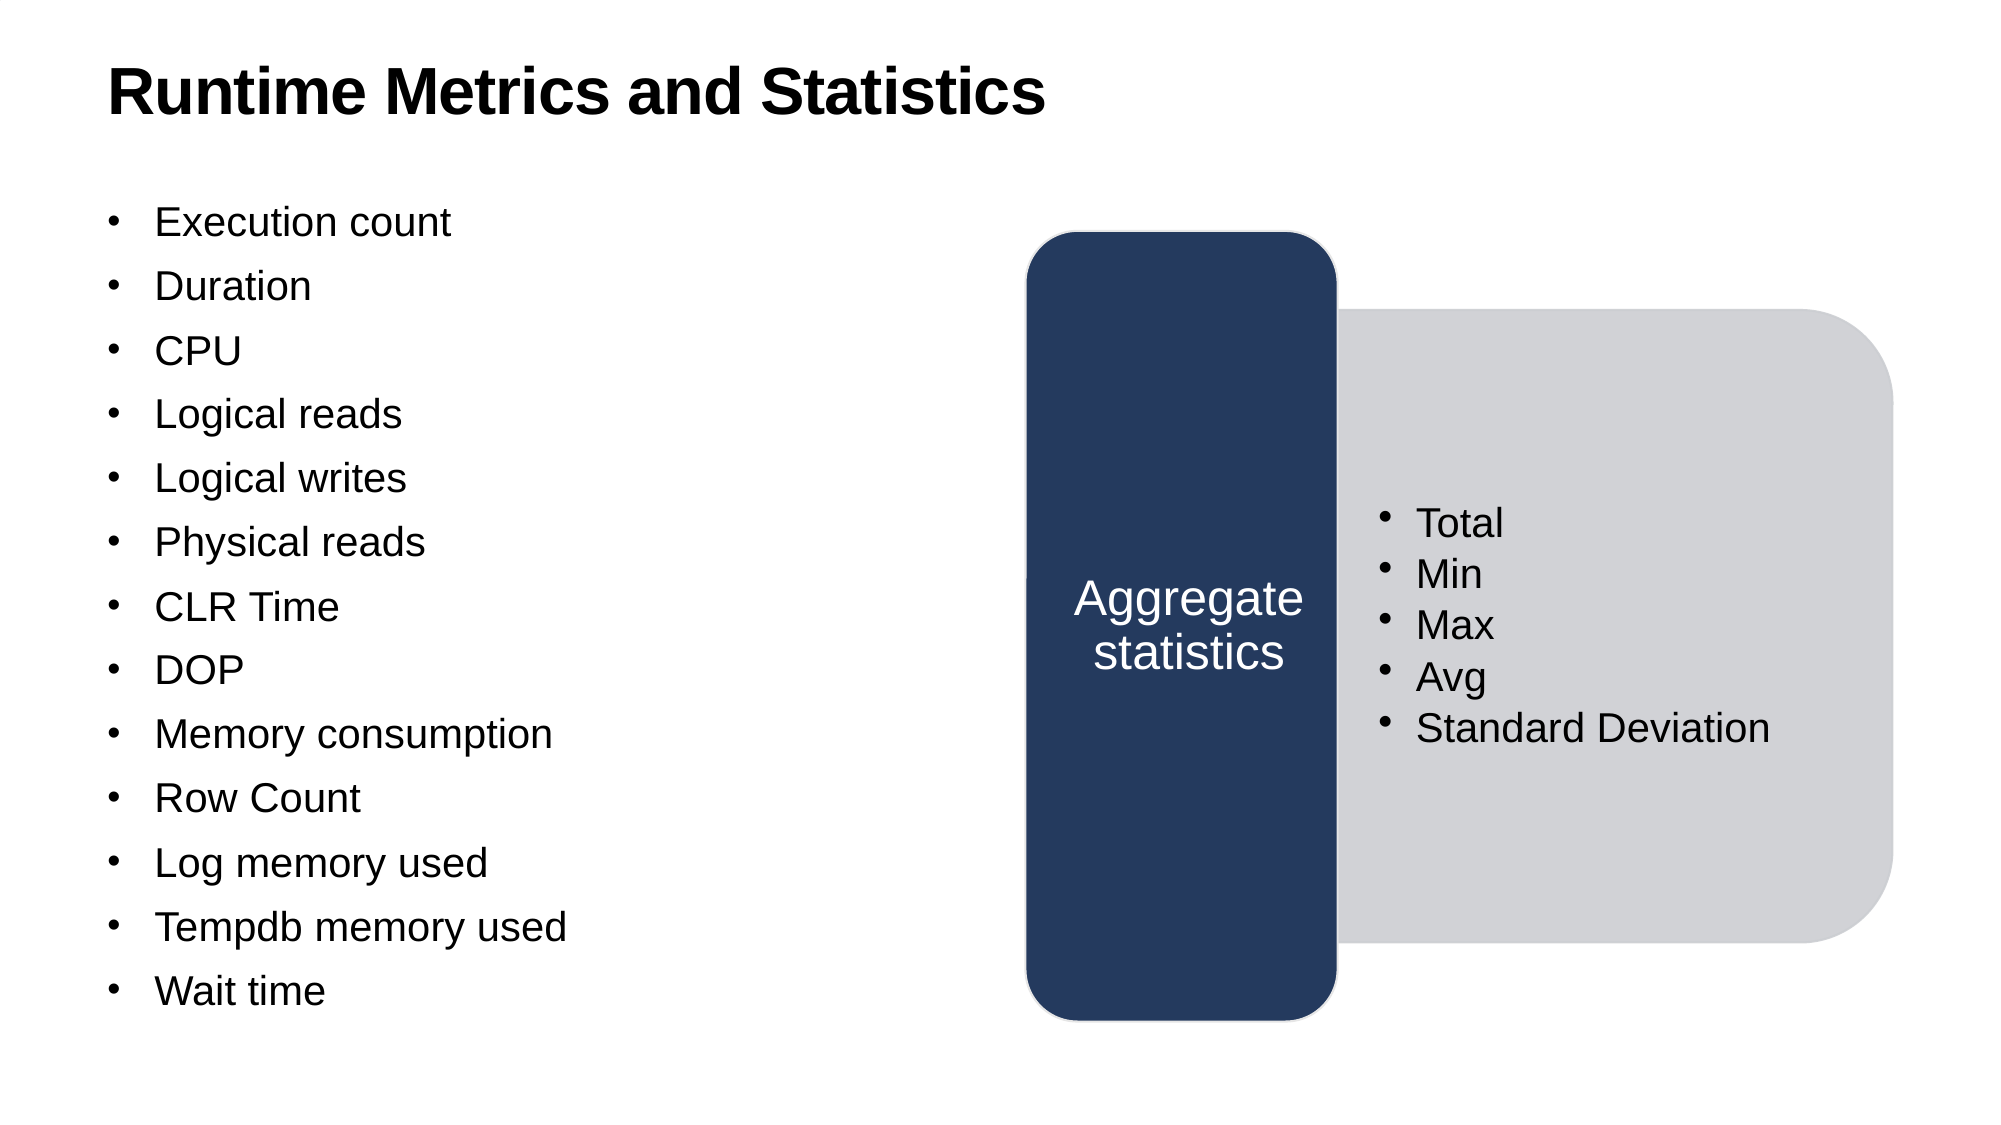

# Runtime Metrics and Statistics
Execution count
Duration
CPU
Logical reads
Logical writes
Physical reads
CLR Time
DOP
Memory consumption
Row Count
Log memory used
Tempdb memory used
Wait time
Total
Min
Max
Avg
Standard Deviation
Aggregate statistics